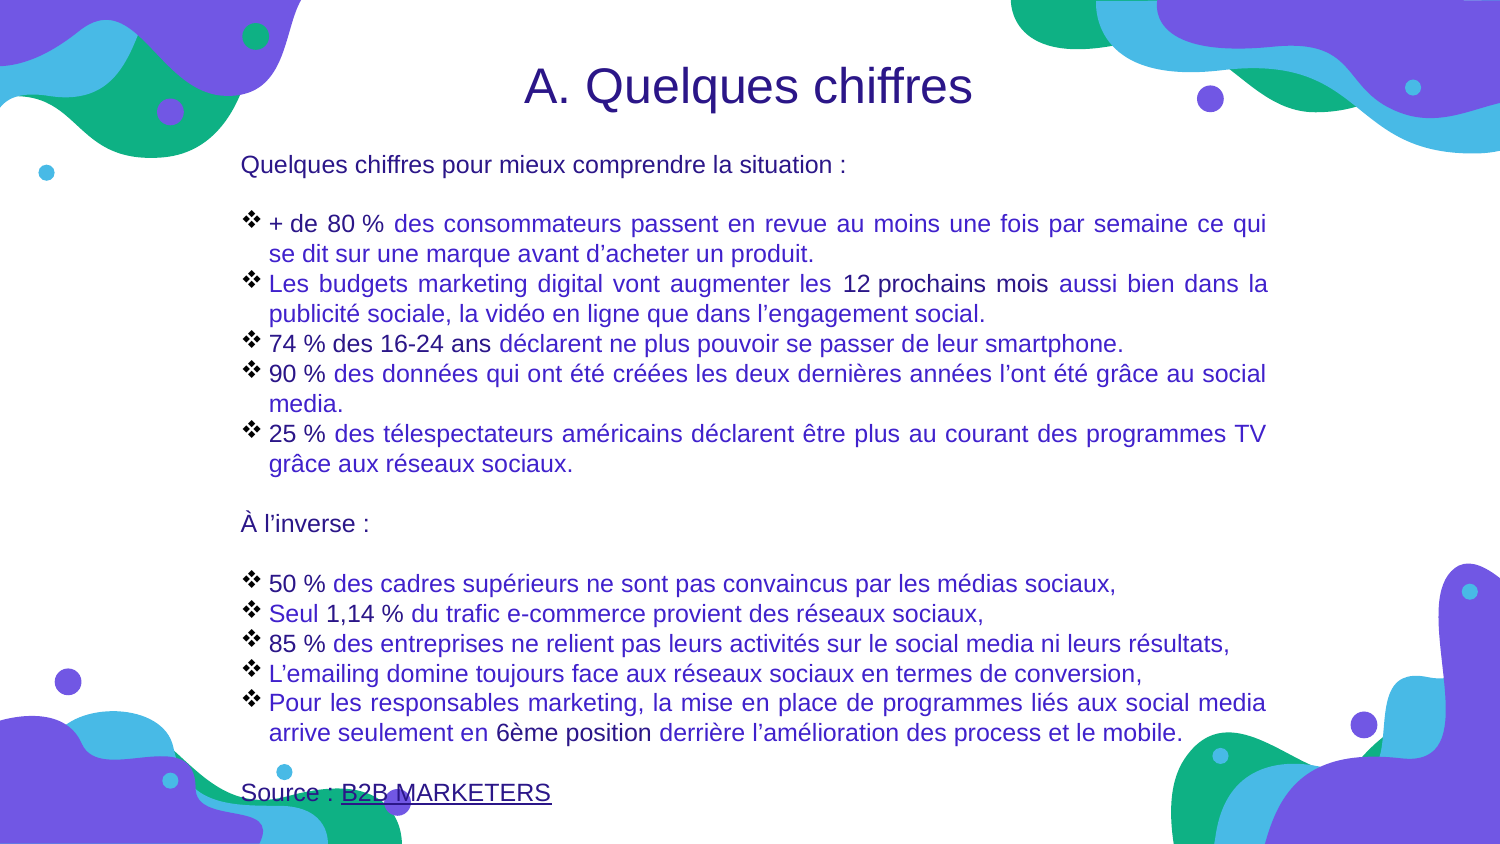

A. Quelques chiffres
Quelques chiffres pour mieux comprendre la situation :

+ de 80 % des consommateurs passent en revue au moins une fois par semaine ce qui se dit sur une marque avant d’acheter un produit.
Les budgets marketing digital vont augmenter les 12 prochains mois aussi bien dans la publicité sociale, la vidéo en ligne que dans l’engagement social.
74 % des 16-24 ans déclarent ne plus pouvoir se passer de leur smartphone.
90 % des données qui ont été créées les deux dernières années l’ont été grâce au social media.
25 % des télespectateurs américains déclarent être plus au courant des programmes TV grâce aux réseaux sociaux.

À l’inverse :

50 % des cadres supérieurs ne sont pas convaincus par les médias sociaux,
Seul 1,14 % du trafic e-commerce provient des réseaux sociaux,
85 % des entreprises ne relient pas leurs activités sur le social media ni leurs résultats,
L’emailing domine toujours face aux réseaux sociaux en termes de conversion,
Pour les responsables marketing, la mise en place de programmes liés aux social media arrive seulement en 6ème position derrière l’amélioration des process et le mobile.

Source : B2B MARKETERS